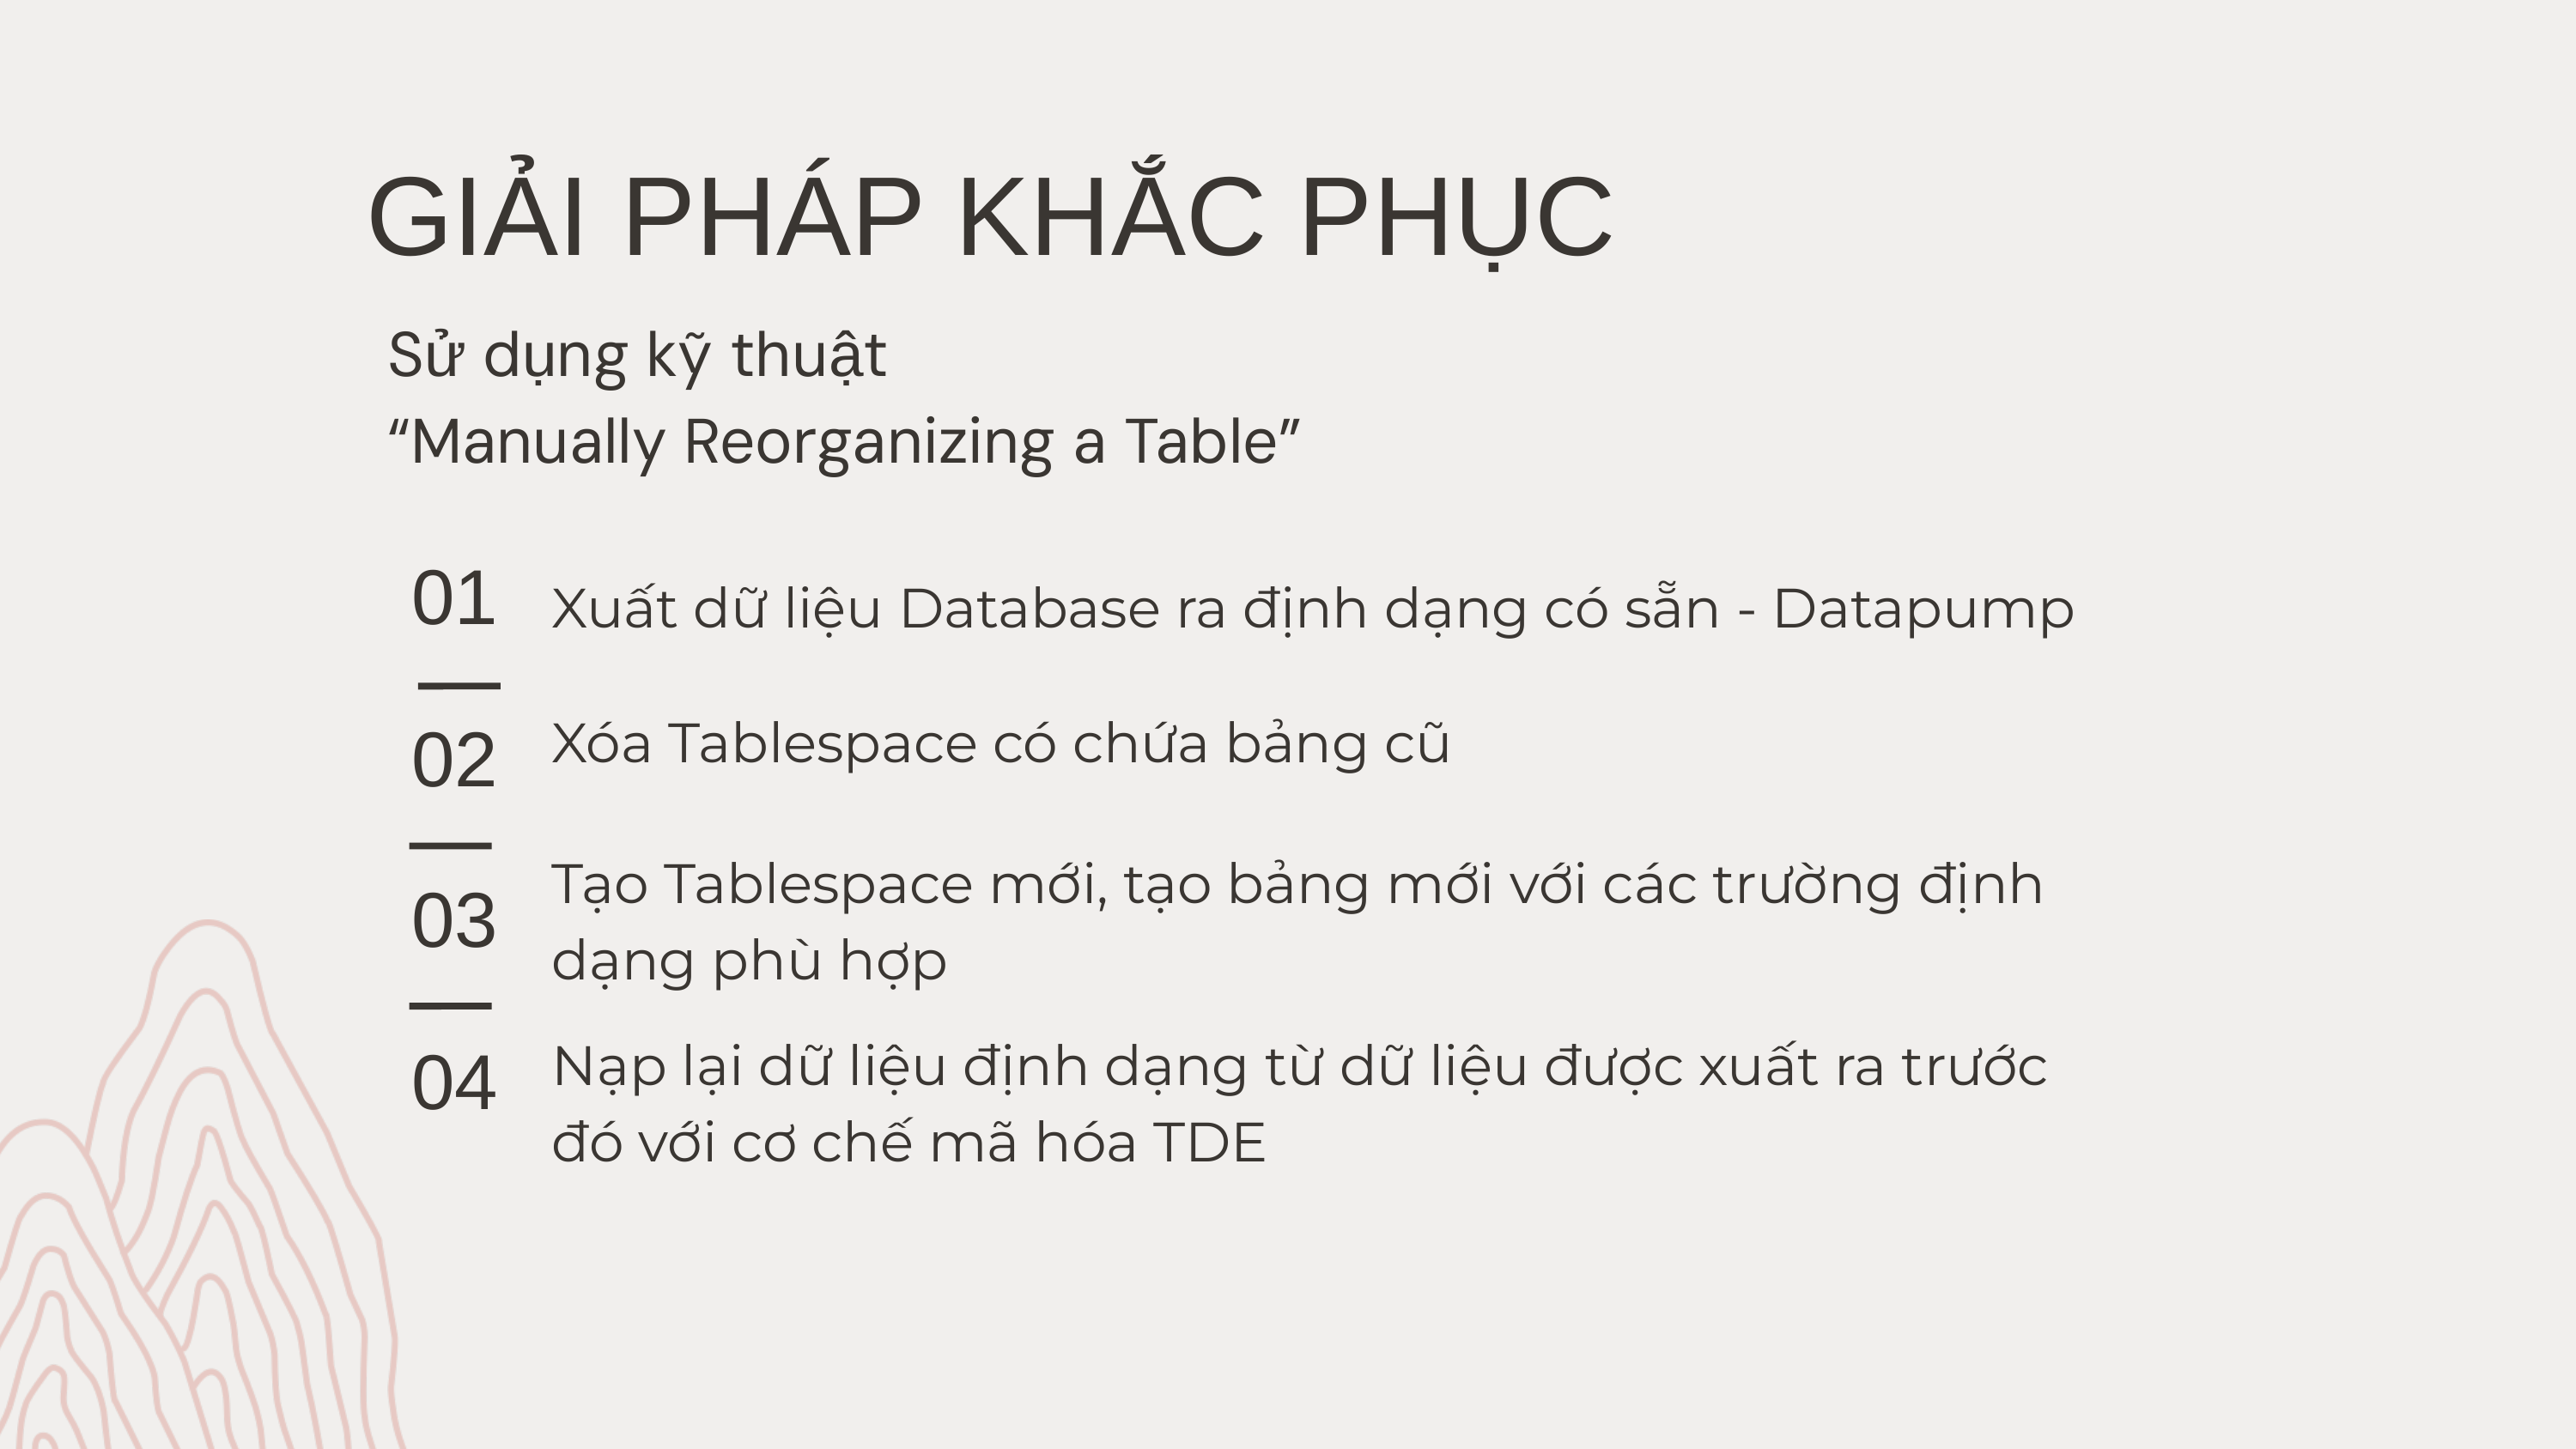

GIẢI PHÁP KHẮC PHỤC
Sử dụng kỹ thuật
“Manually Reorganizing a Table”
01
Xuất dữ liệu Database ra định dạng có sẵn - Datapump

02
Xóa Tablespace có chứa bảng cũ
Tạo Tablespace mới, tạo bảng mới với các trường định dạng phù hợp

03

04
Nạp lại dữ liệu định dạng từ dữ liệu được xuất ra trước đó với cơ chế mã hóa TDE